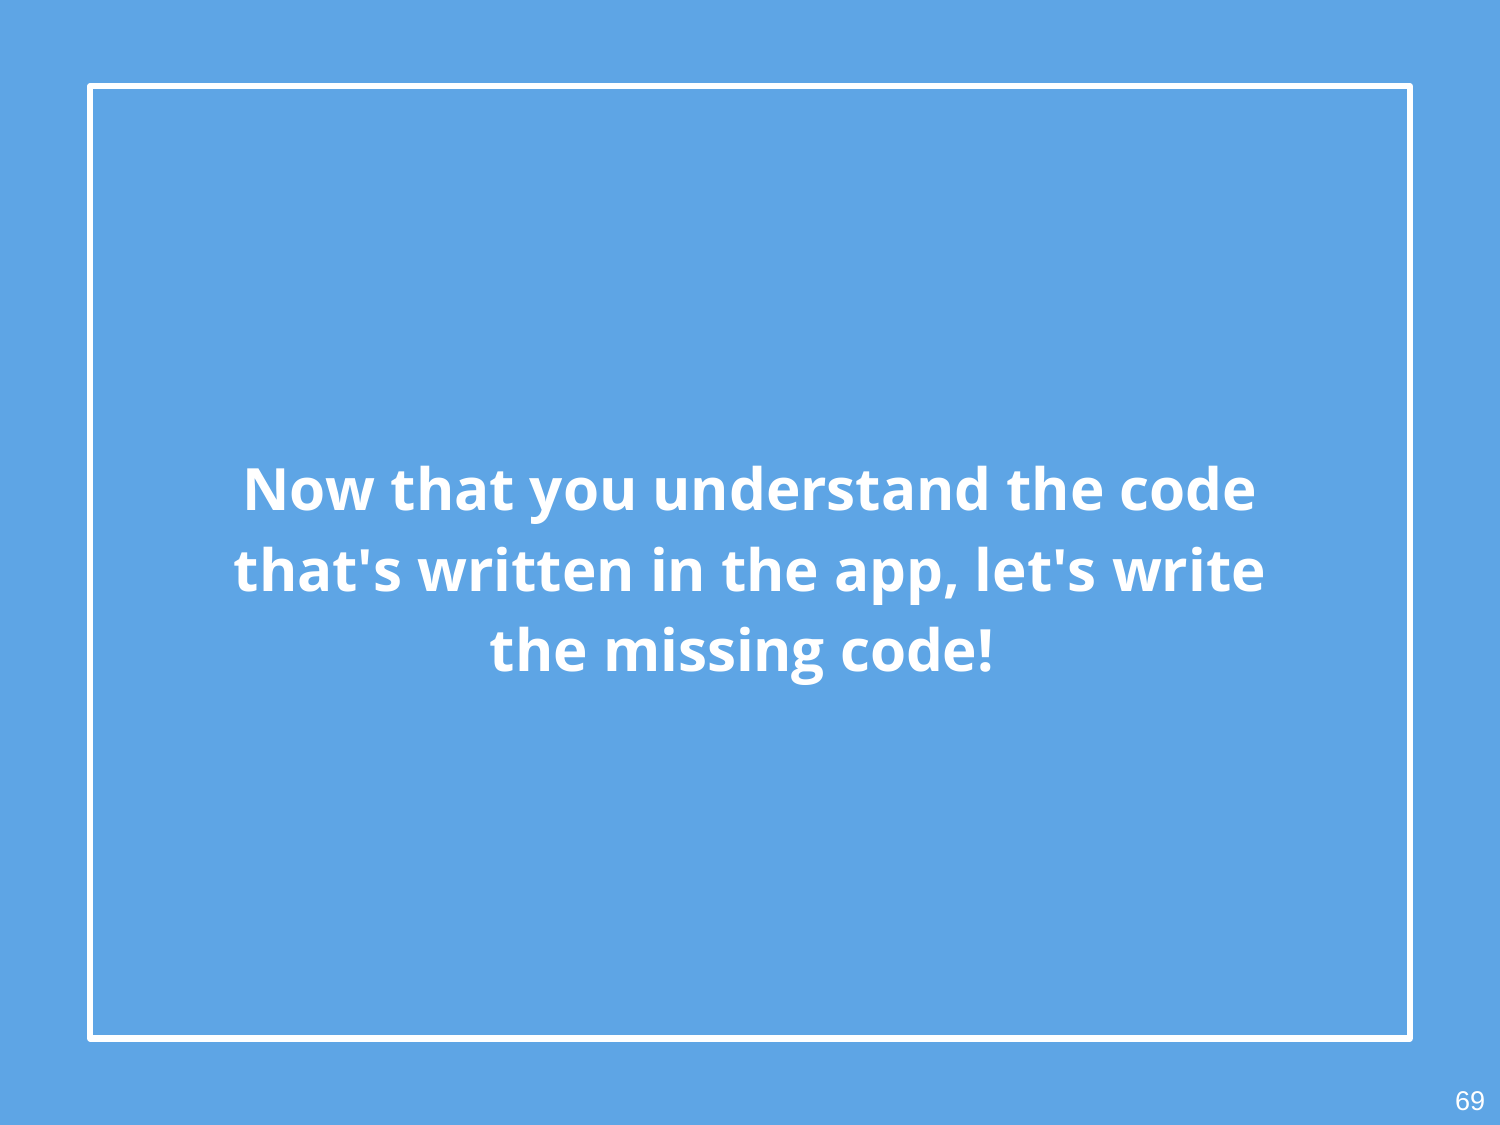

Now that you understand the code that's written in the app, let's write the missing code!